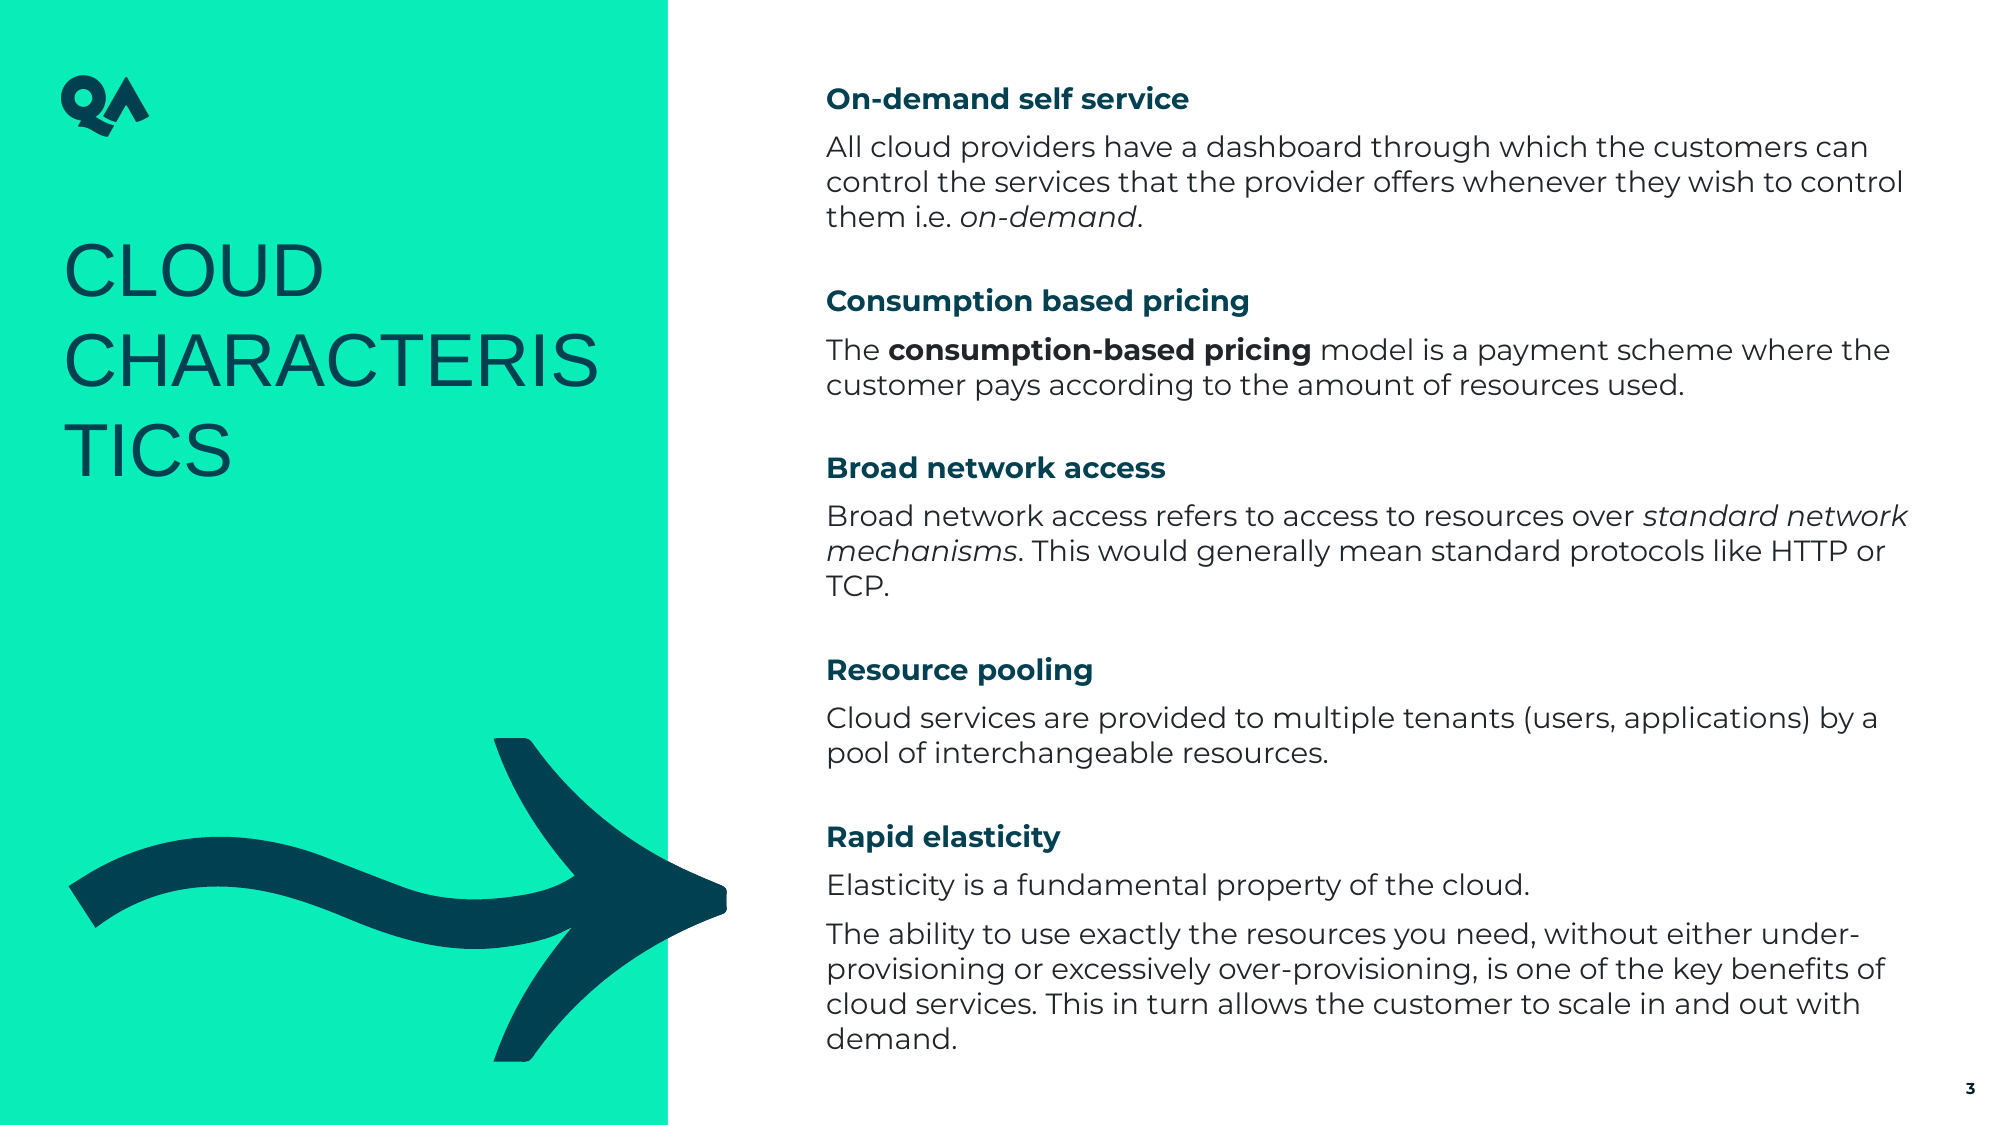

On-demand self service
All cloud providers have a dashboard through which the customers can control the services that the provider offers whenever they wish to control them i.e. on-demand.
Consumption based pricing
The consumption-based pricing model is a payment scheme where the customer pays according to the amount of resources used.
Broad network access
Broad network access refers to access to resources over standard network mechanisms. This would generally mean standard protocols like HTTP or TCP.
Resource pooling
Cloud services are provided to multiple tenants (users, applications) by a pool of interchangeable resources.
Rapid elasticity
Elasticity is a fundamental property of the cloud.
The ability to use exactly the resources you need, without either under-provisioning or excessively over-provisioning, is one of the key benefits of cloud services. This in turn allows the customer to scale in and out with demand.

Cloud Characteristics
3